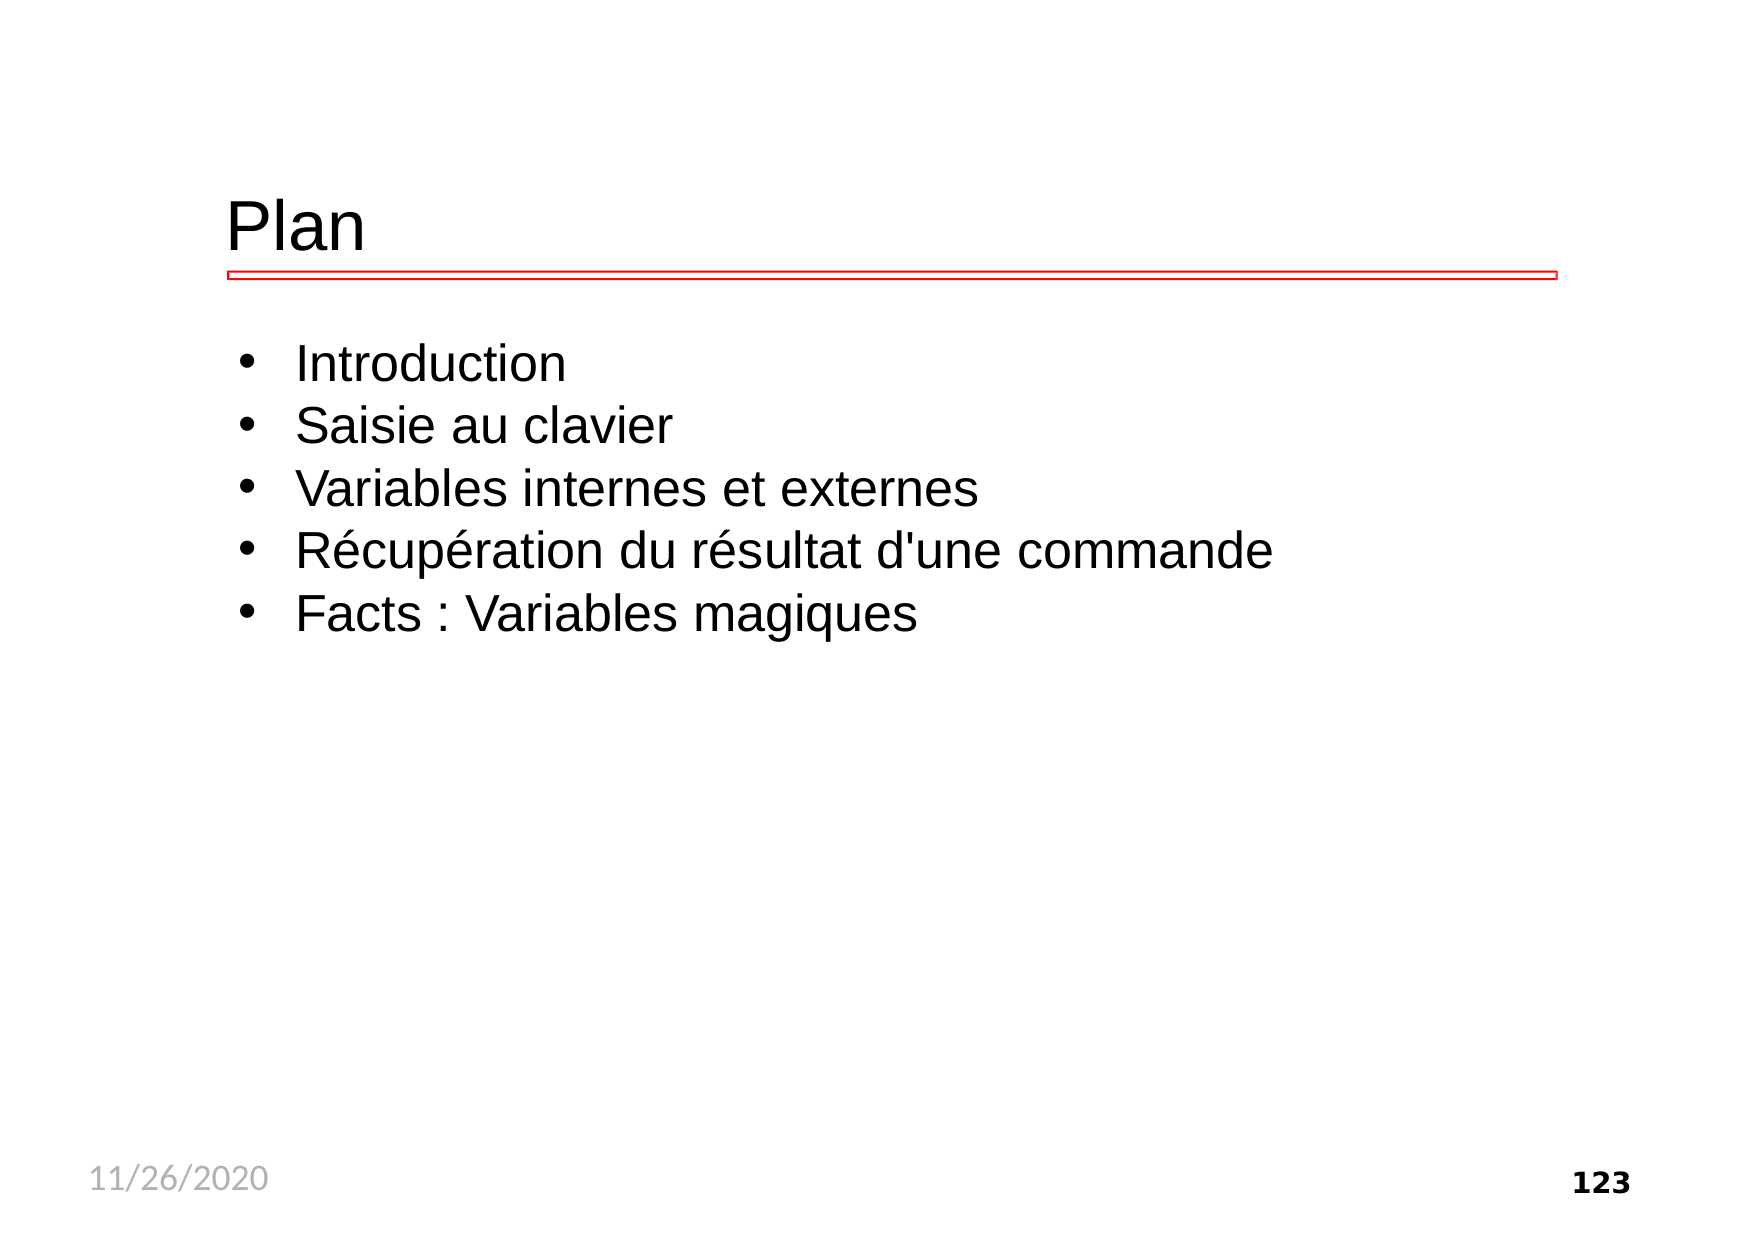

# Plan
Introduction
Saisie au clavier
Variables internes et externes
Récupération du résultat d'une commande
Facts : Variables magiques
11/26/2020
123